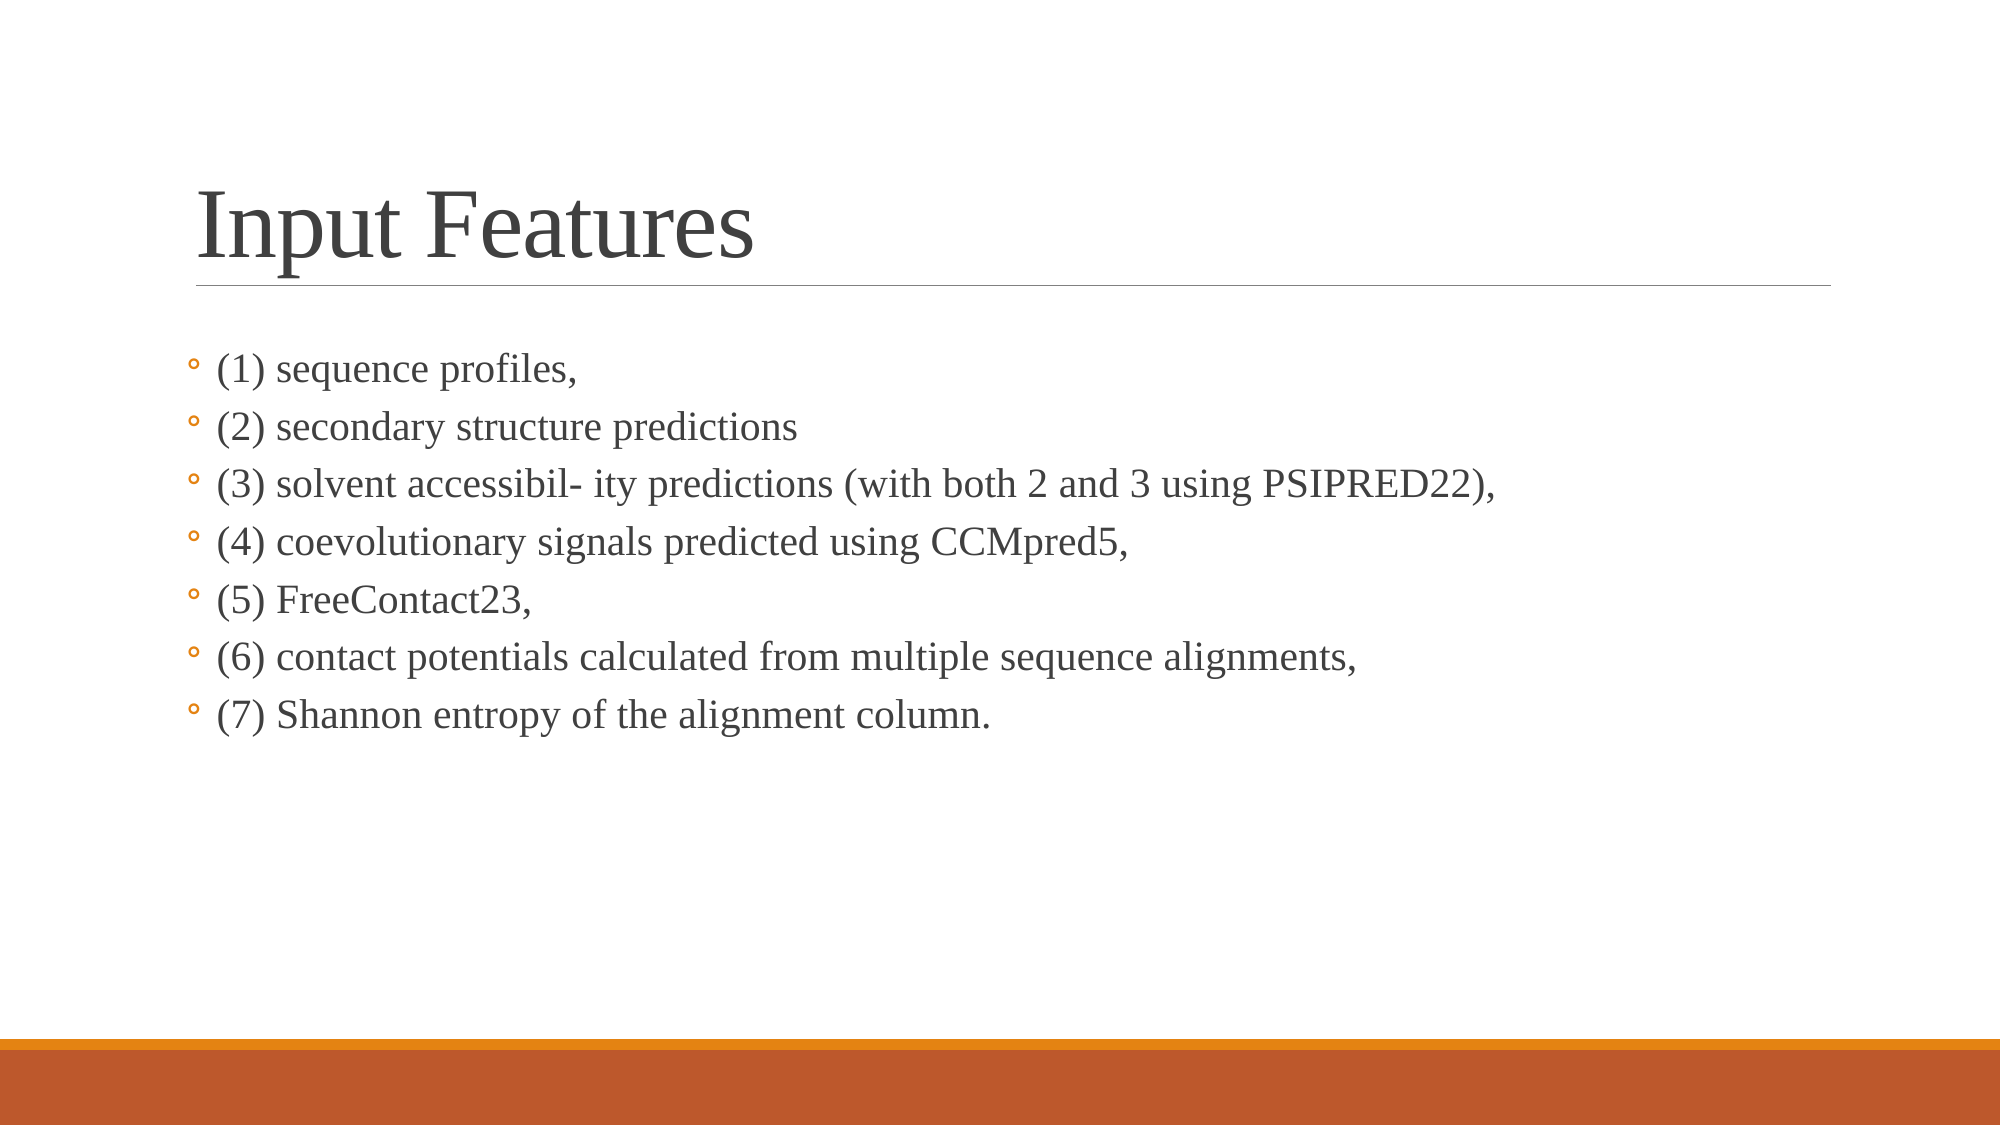

# Input Features

﻿(1) sequence profiles,
(2) secondary structure predictions
(3) solvent accessibil- ity predictions (with both 2 and 3 using PSIPRED22),
(4) coevolutionary signals predicted using CCMpred5,
(5) FreeContact23,
(6) contact potentials calculated from multiple sequence alignments,
(7) Shannon entropy of the alignment column.